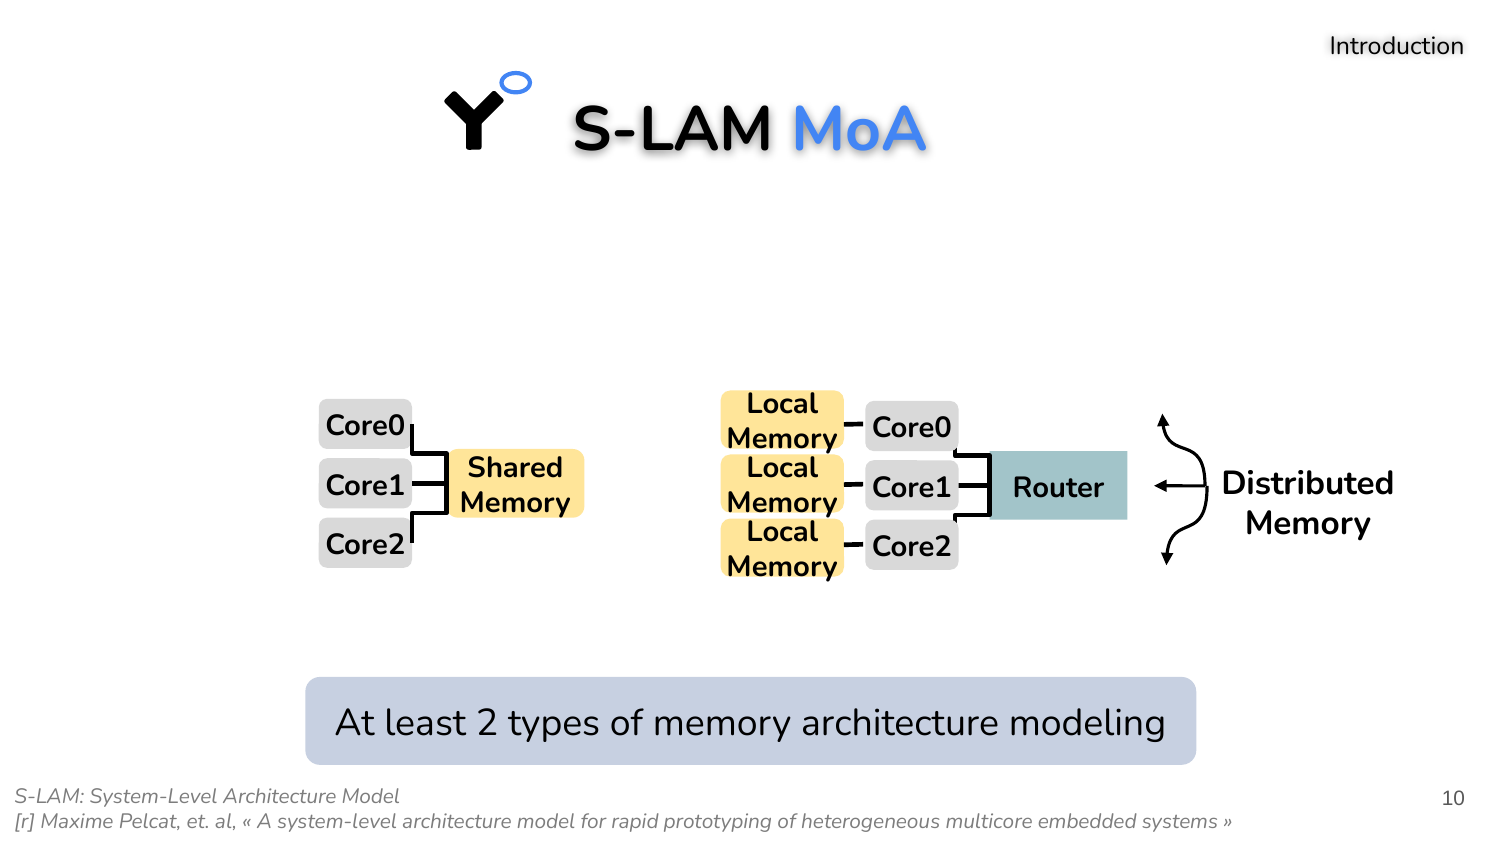

Introduction
# S-LAM MoA

Local Memory
Core0
Distributed Memory
Router
Local Memory
Core1
Local Memory
Core2
Core0
Shared Memory
Core1
Core2
At least 2 types of memory architecture modeling
10
S-LAM: System-Level Architecture Model
[r] Maxime Pelcat, et. al, « A system-level architecture model for rapid prototyping of heterogeneous multicore embedded systems »